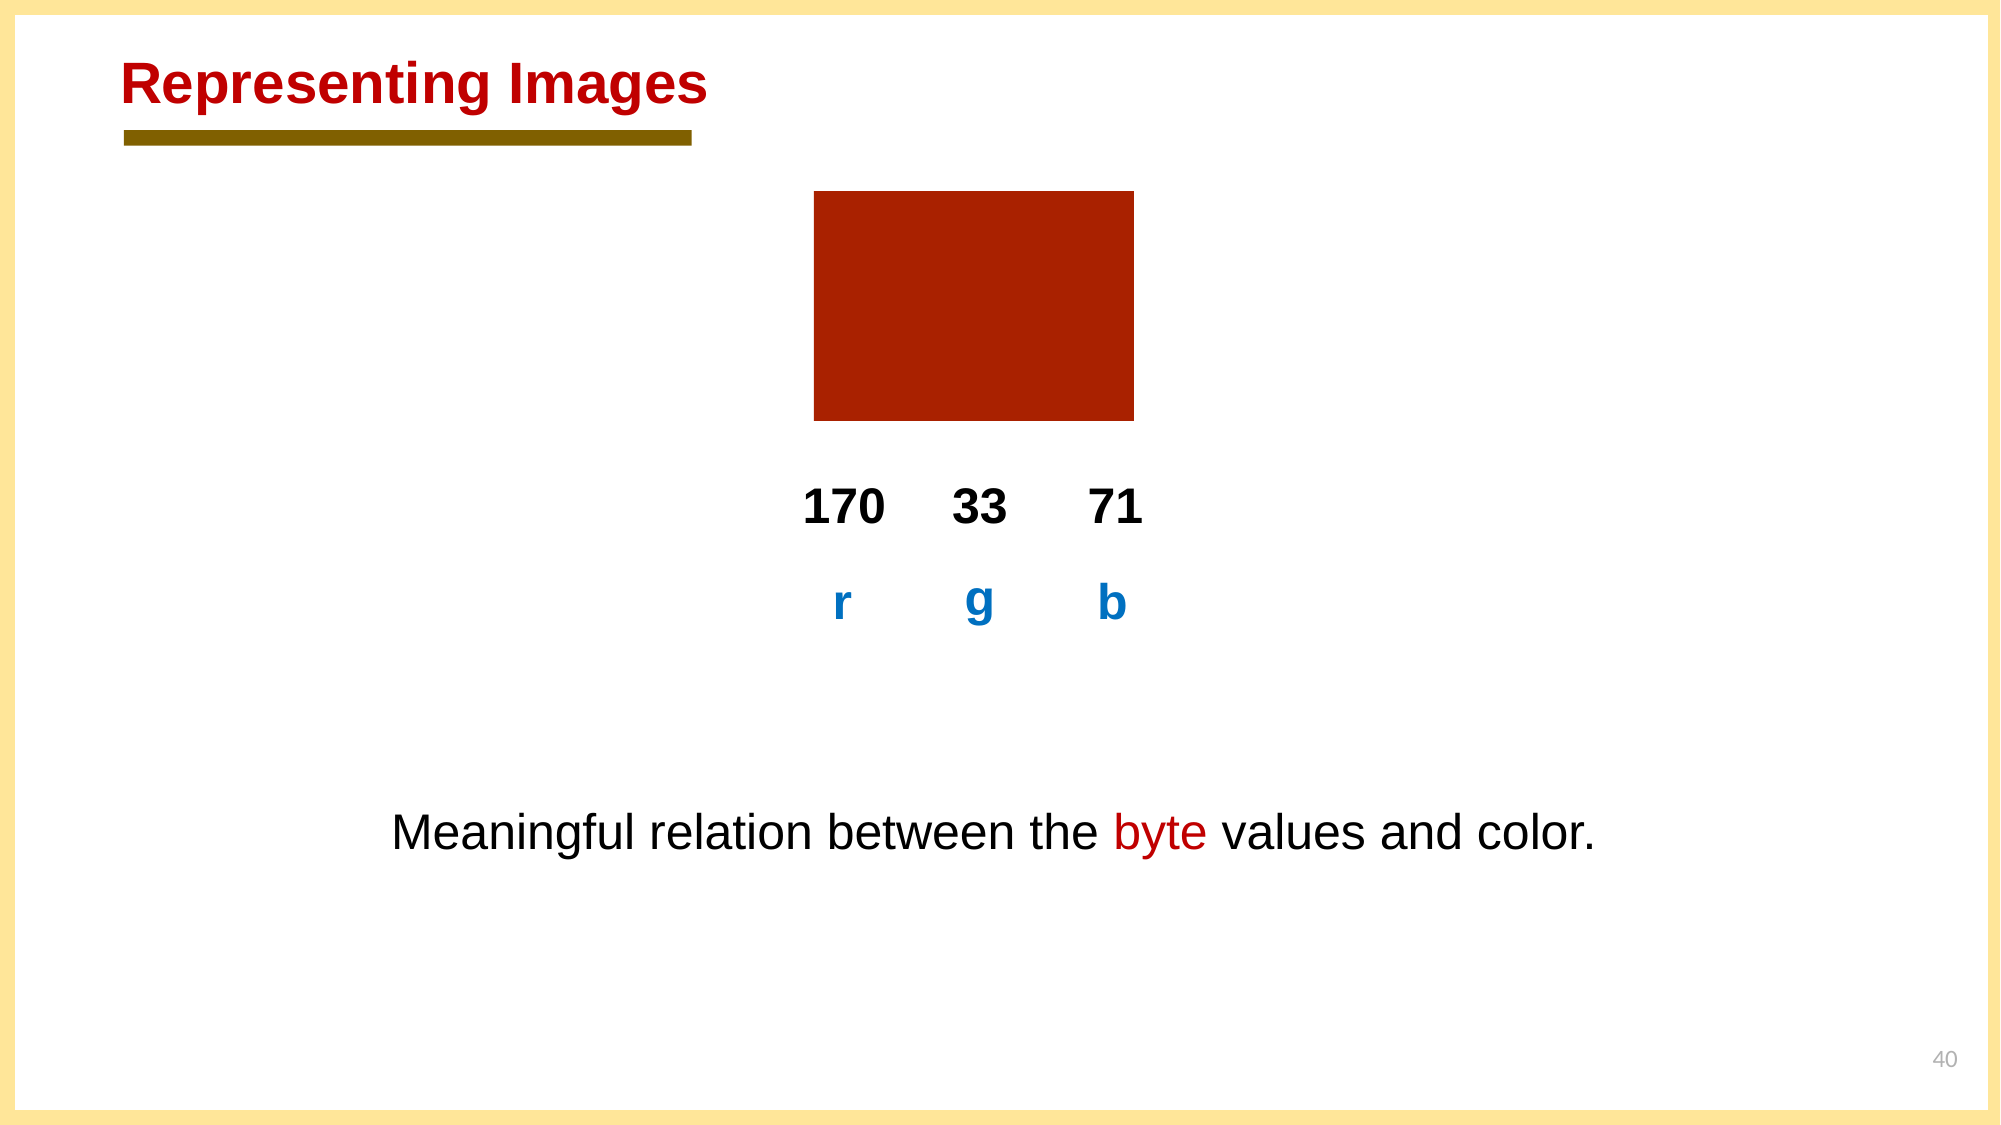

# Representing Images

33
71
170
g
r
b
Meaningful relation between the byte values and color.
40